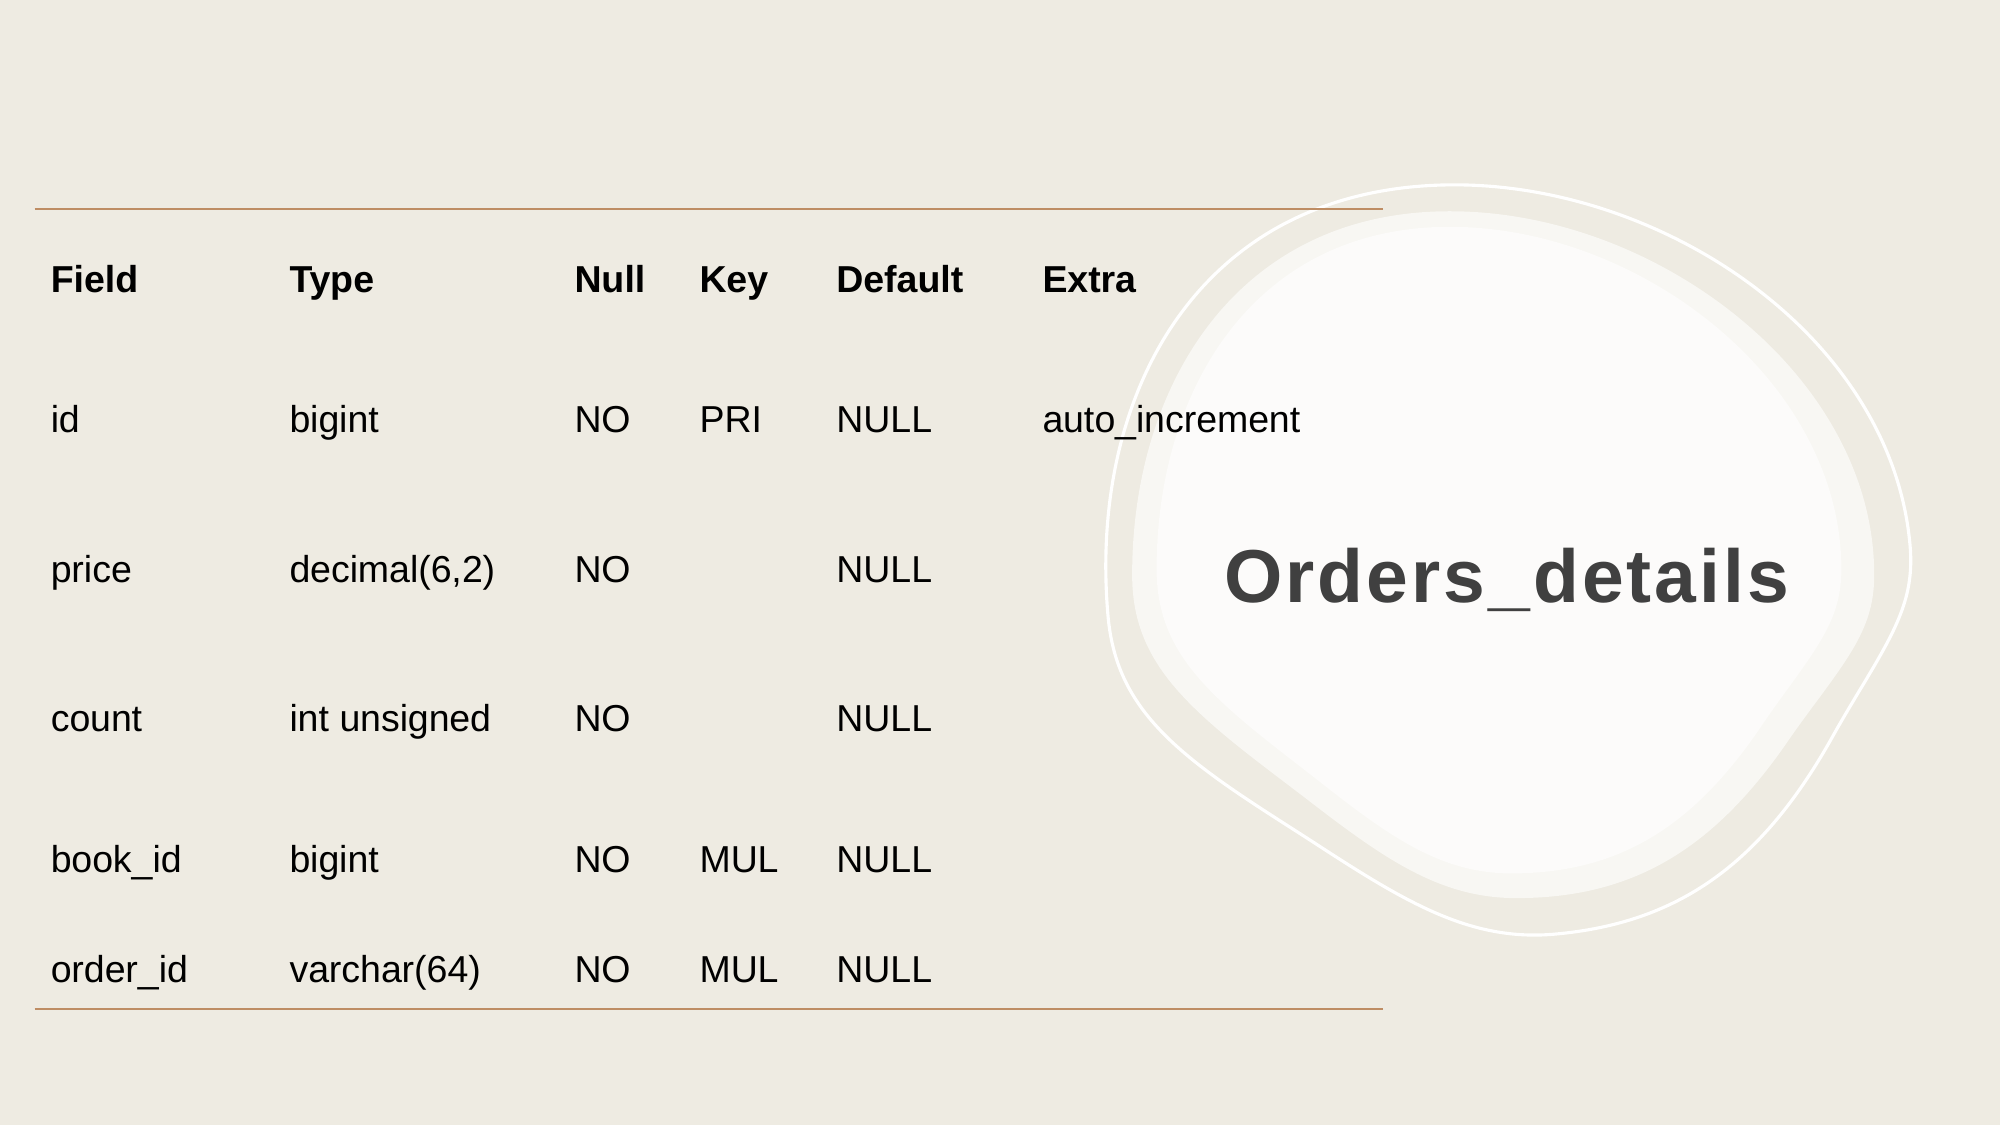

| Field | Type | Null | Key | Default | Extra |
| --- | --- | --- | --- | --- | --- |
| id | bigint | NO | PRI | NULL | auto\_increment |
| price | decimal(6,2) | NO |  | NULL |  |
| count | int unsigned | NO |  | NULL |  |
| book\_id | bigint | NO | MUL | NULL |  |
| order\_id | varchar(64) | NO | MUL | NULL |  |

# Orders_details